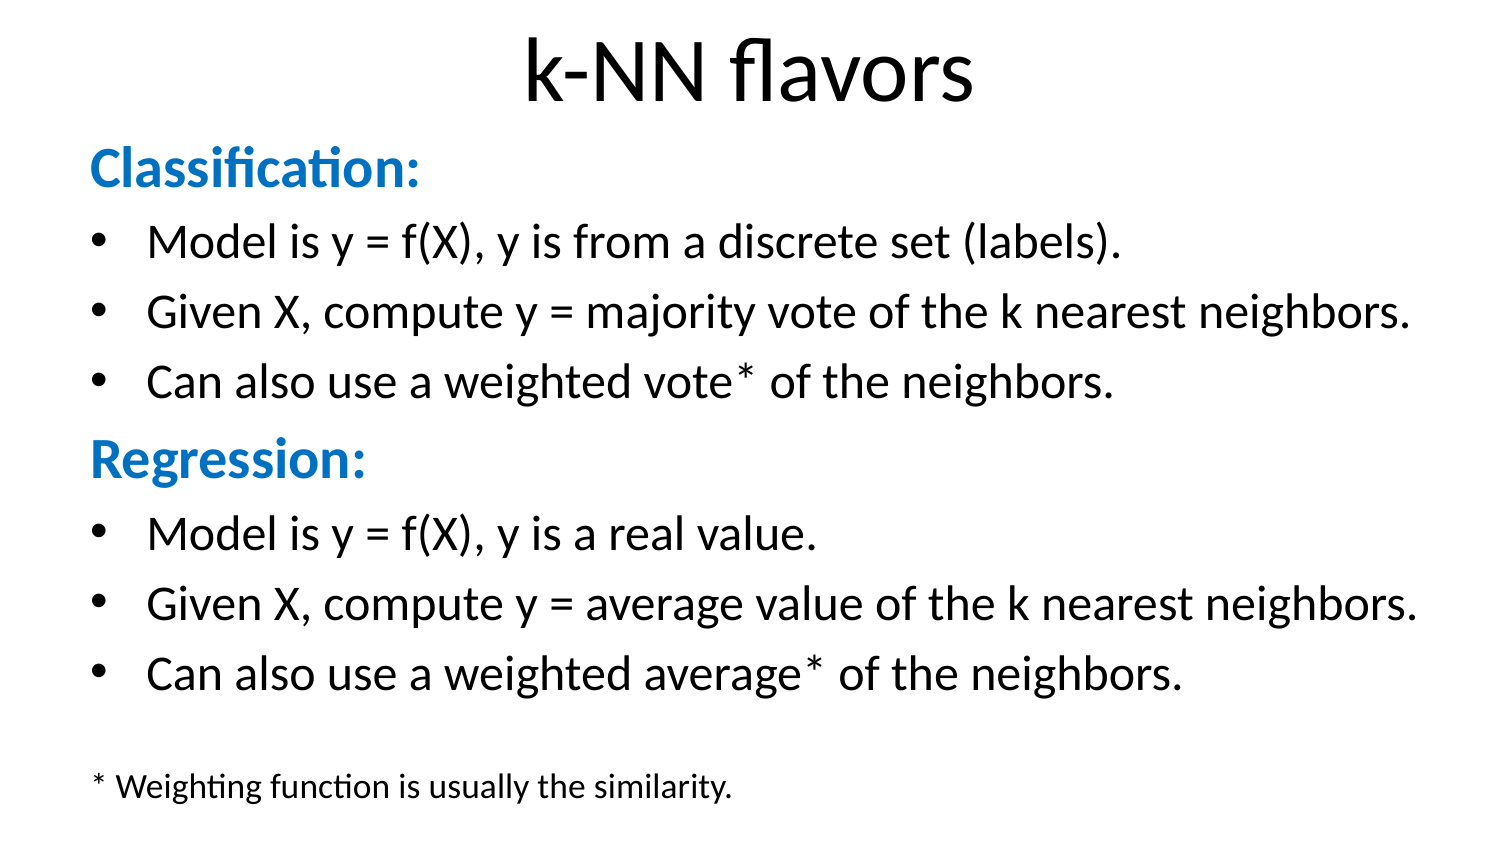

# k-NN flavors
Classification:
Model is y = f(X), y is from a discrete set (labels).
Given X, compute y = majority vote of the k nearest neighbors.
Can also use a weighted vote* of the neighbors.
Regression:
Model is y = f(X), y is a real value.
Given X, compute y = average value of the k nearest neighbors.
Can also use a weighted average* of the neighbors.

* Weighting function is usually the similarity.